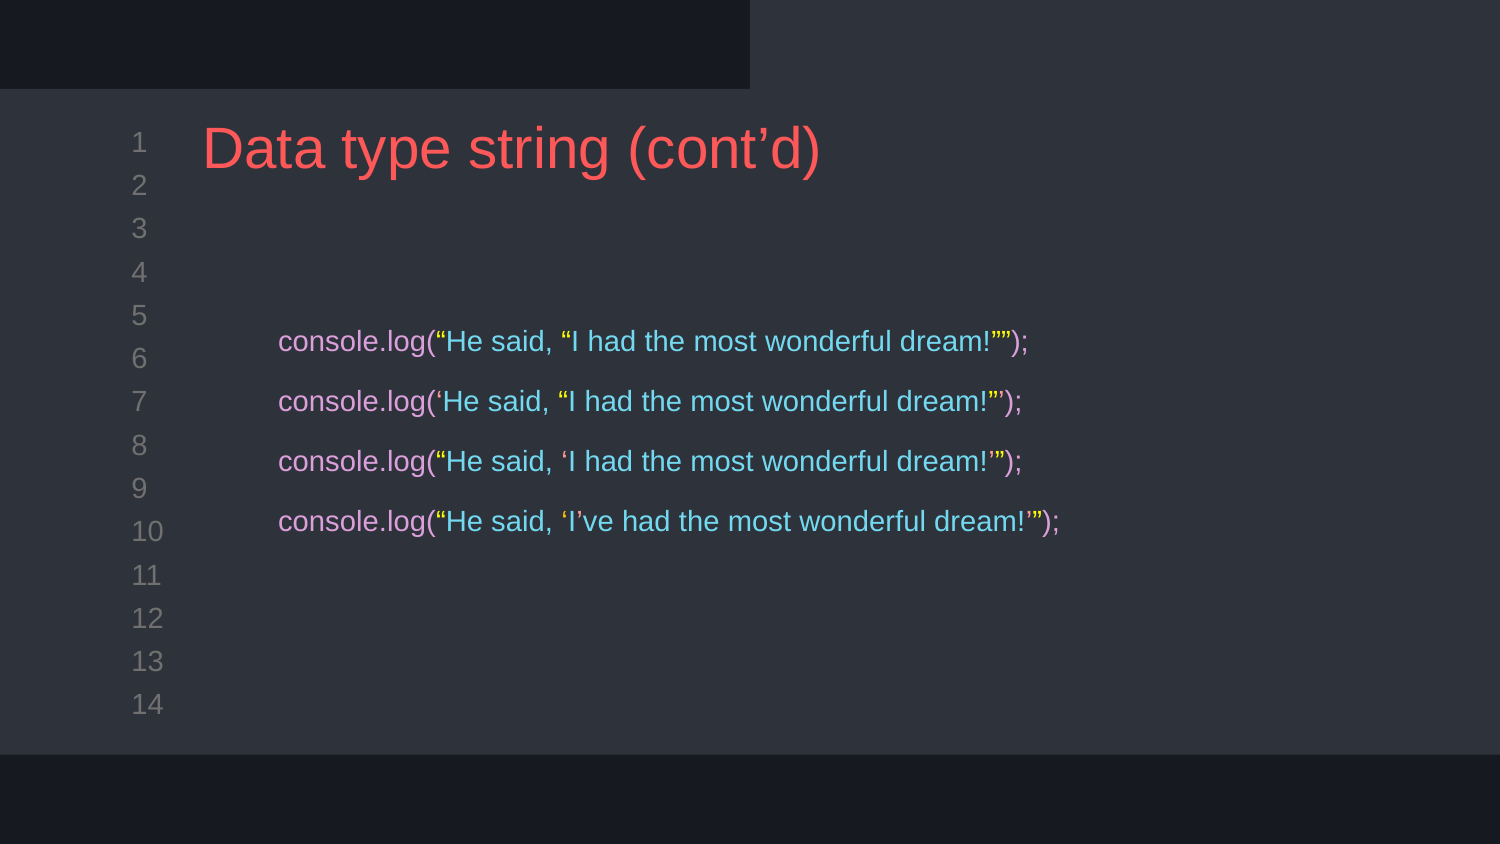

# Data type string (cont’d)
console.log(“He said, “I had the most wonderful dream!””);
console.log(‘He said, “I had the most wonderful dream!”’);
console.log(“He said, ‘I had the most wonderful dream!’”);
console.log(“He said, ‘I’ve had the most wonderful dream!’”);